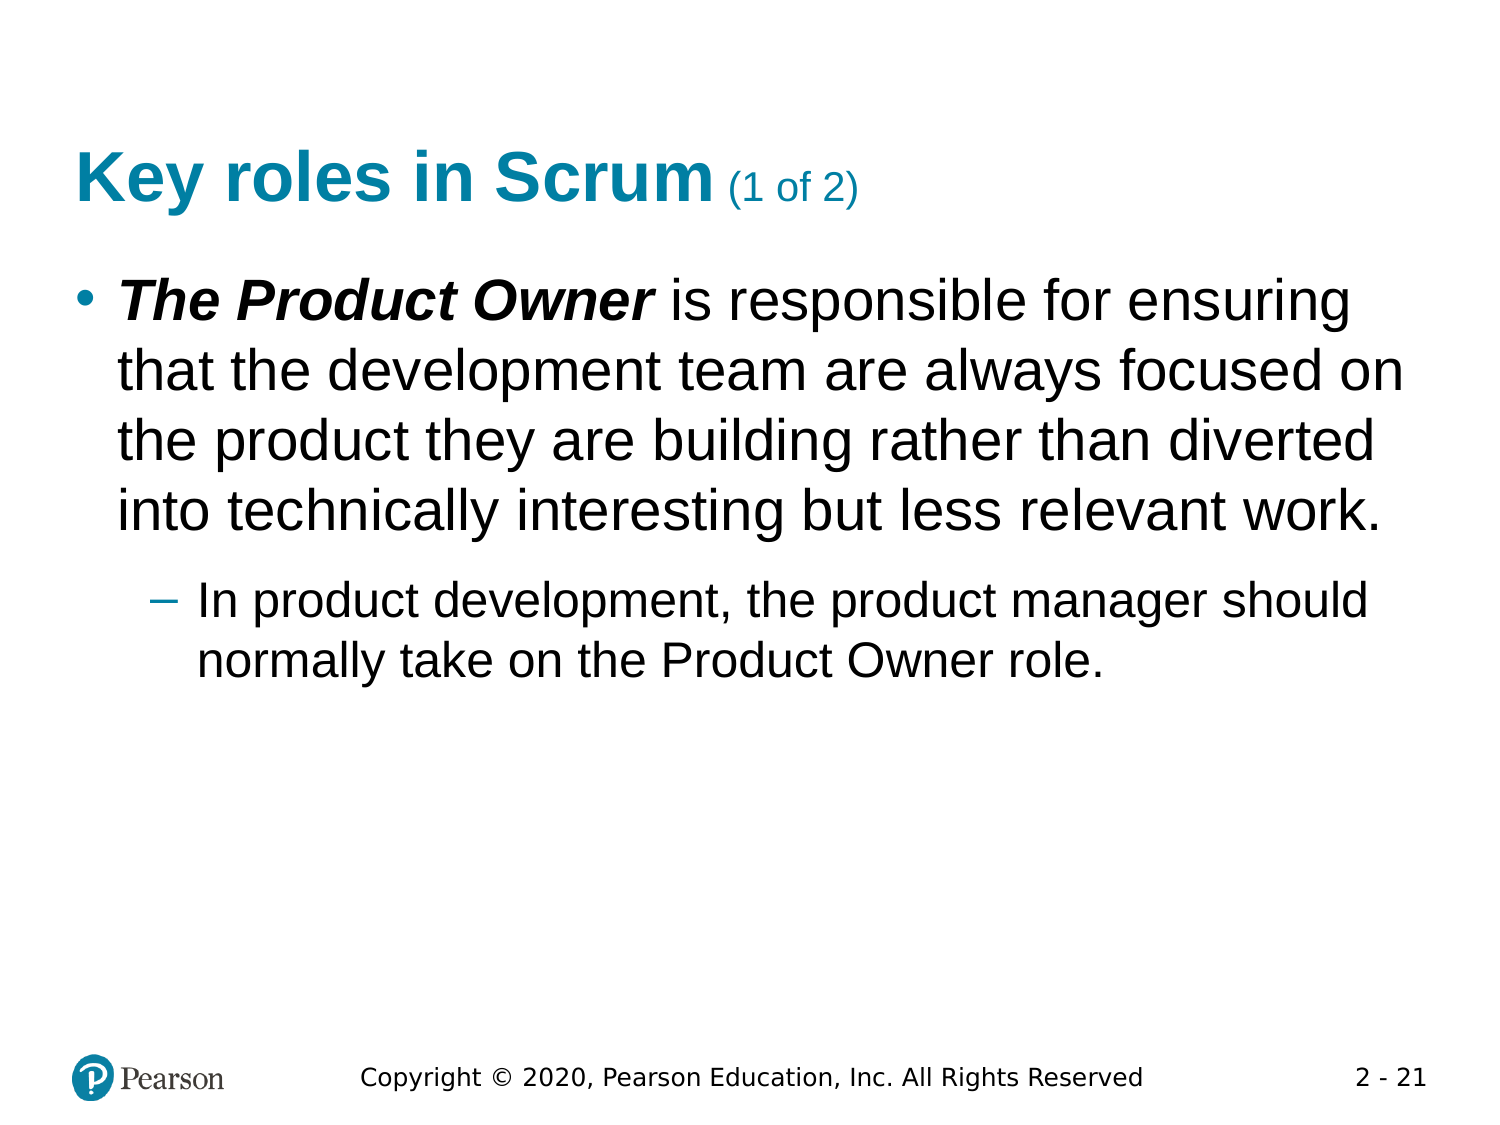

# Key roles in Scrum (1 of 2)
The Product Owner is responsible for ensuring that the development team are always focused on the product they are building rather than diverted into technically interesting but less relevant work.
In product development, the product manager should normally take on the Product Owner role.